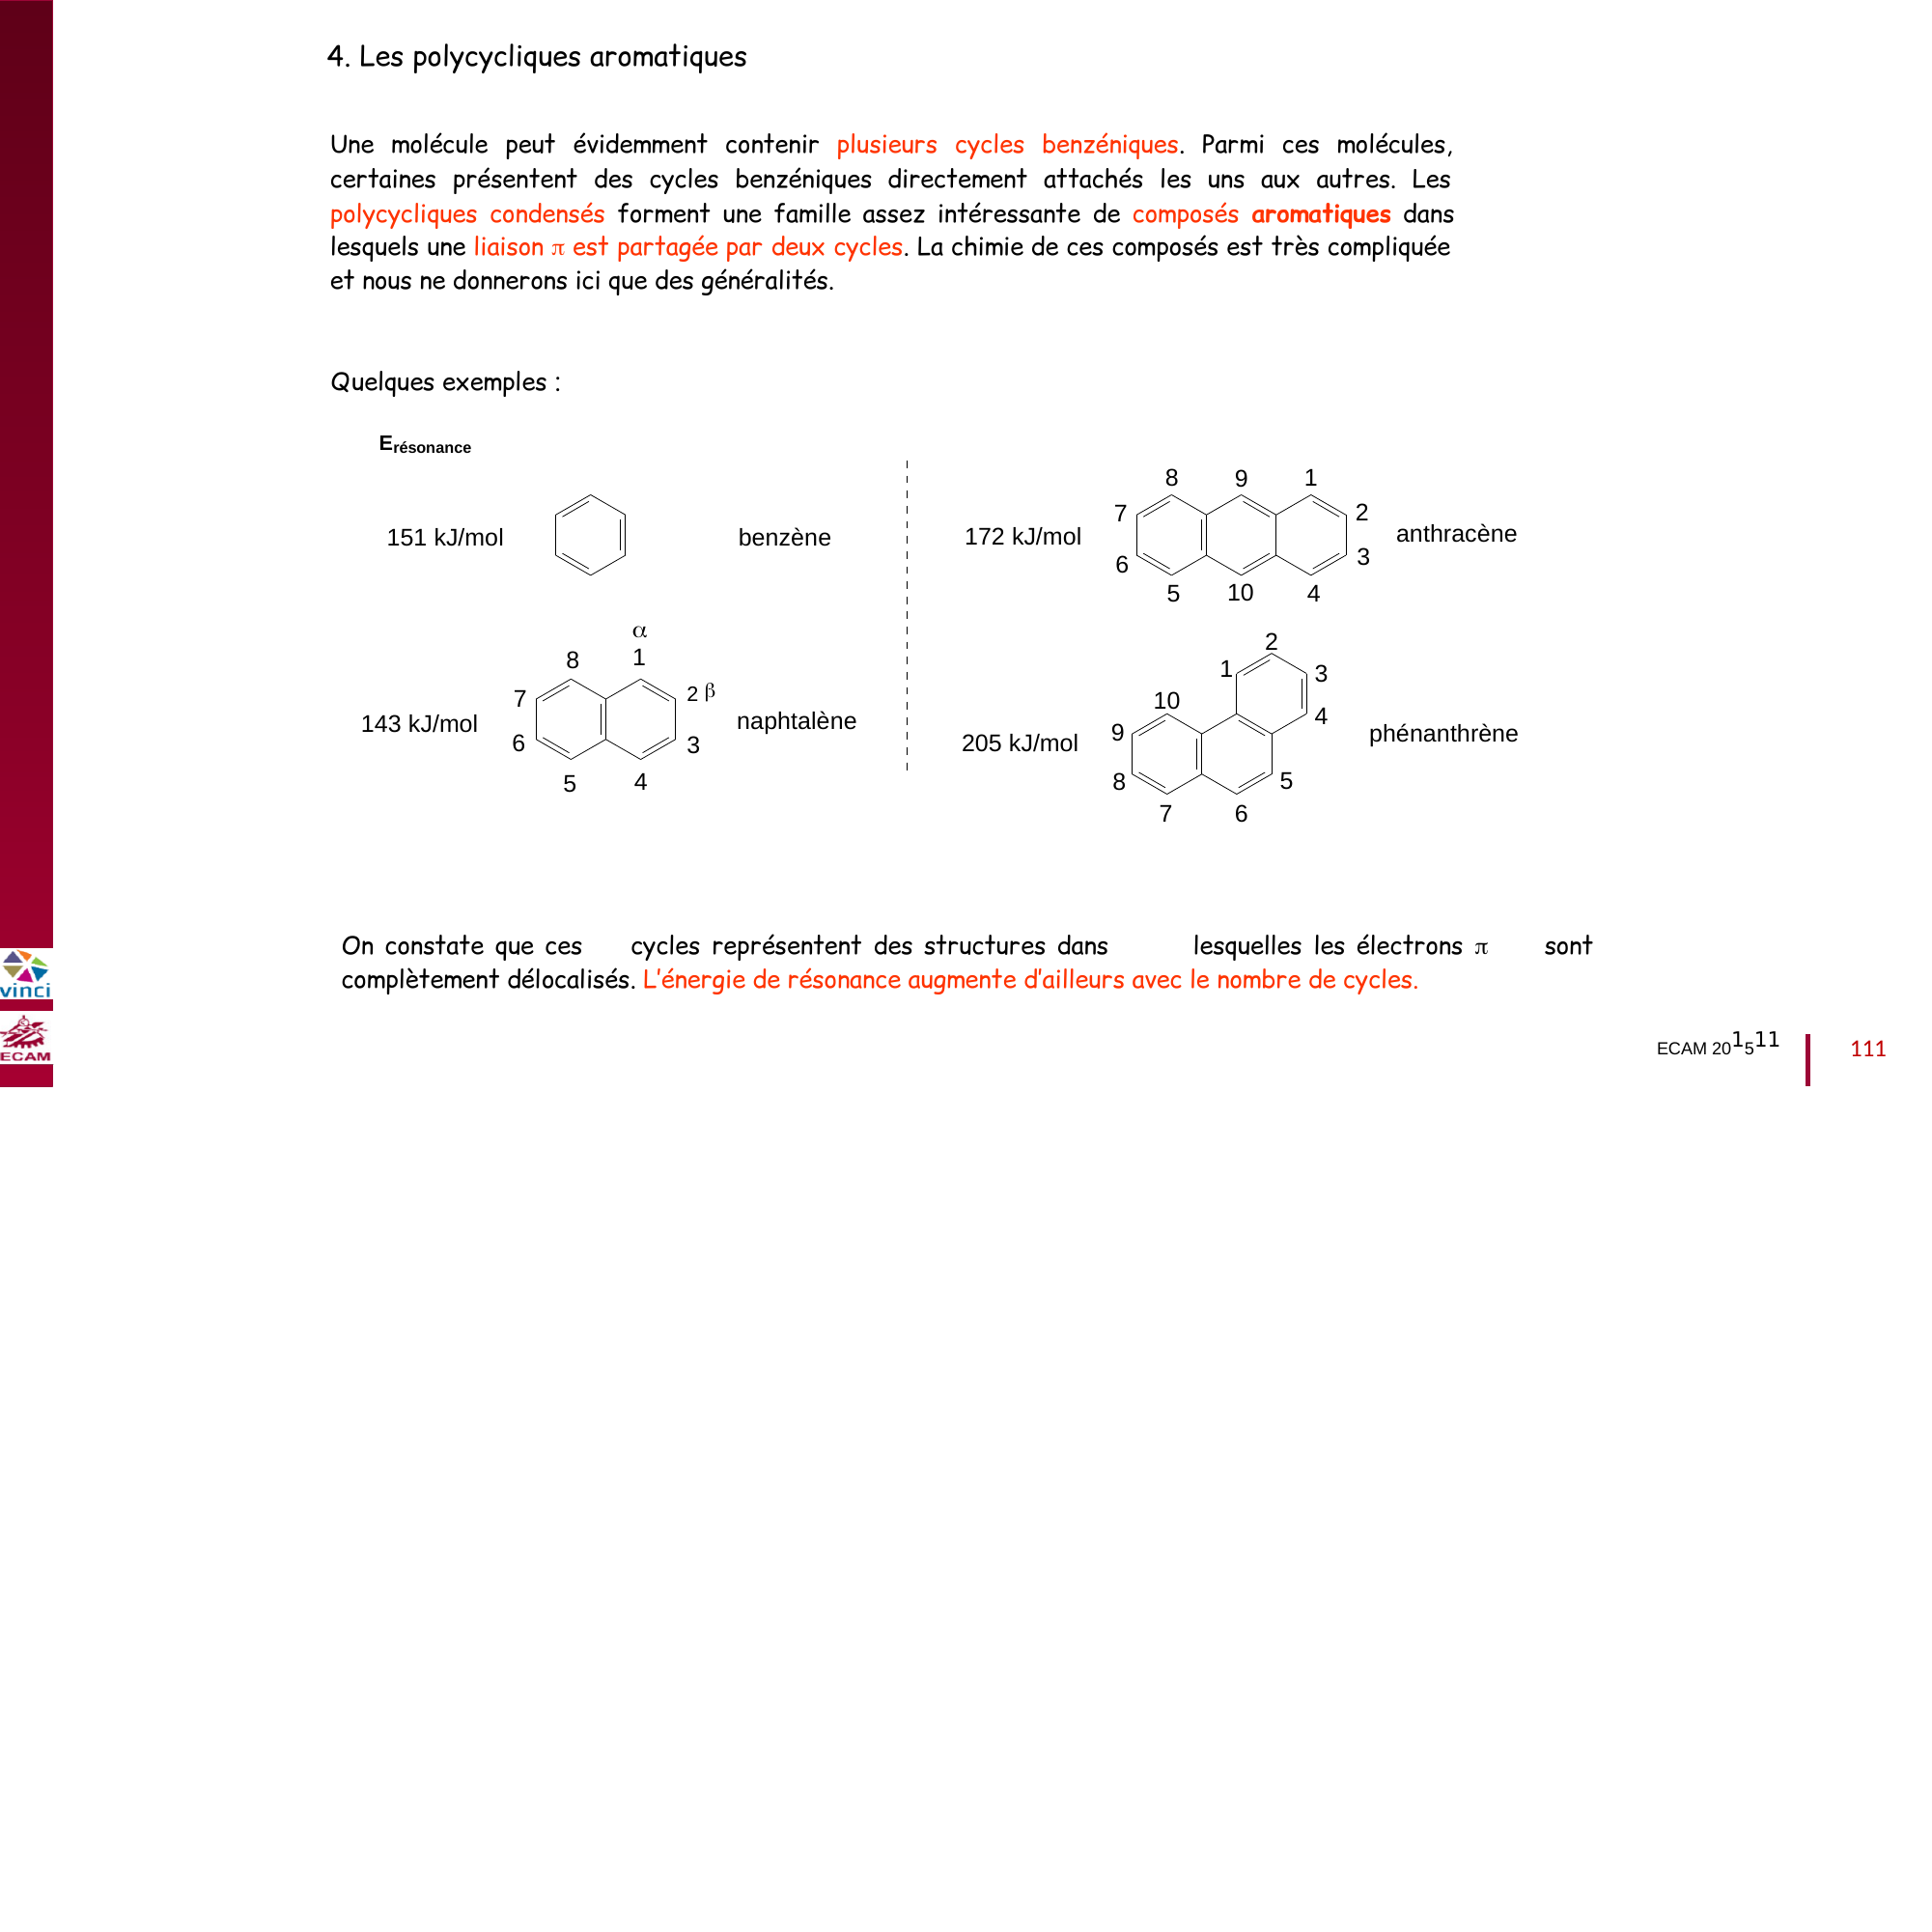

4. Les polycycliques aromatiques
Une  molécule  peut  évidemment  contenir  plusieurs  cycles  benzéniques.  Parmi  ces  molécules,
certaines  présentent  des  cycles  benzéniques  directement  attachés  les  uns  aux  autres.  Les
polycycliques condensés forment une famille assez intéressante de composés aromatiques dans
lesquels une liaison π est partagée par deux cycles. La chimie de ces composés est très compliquée
et nous ne donnerons ici que des généralités.
B2040-Chimie du vivant et environnement
Quelques exemples :
Erésonance

8
1
9

2
3
7

anthracène

172 kJ/mol
151 kJ/mol
benzène

6

10
5
4

α
1

2

8

1

3
4

2 β
3

7
6

10

naphtalène
143 kJ/mol

9

phénanthrène
205 kJ/mol

5
4
8
5

7
6
lesquelles les électrons π
On constate que ces
cycles représentent des structures dans
sont

complètement délocalisés. L’énergie de résonance augmente d’ailleurs avec le nombre de cycles.

ECAM 201511

111